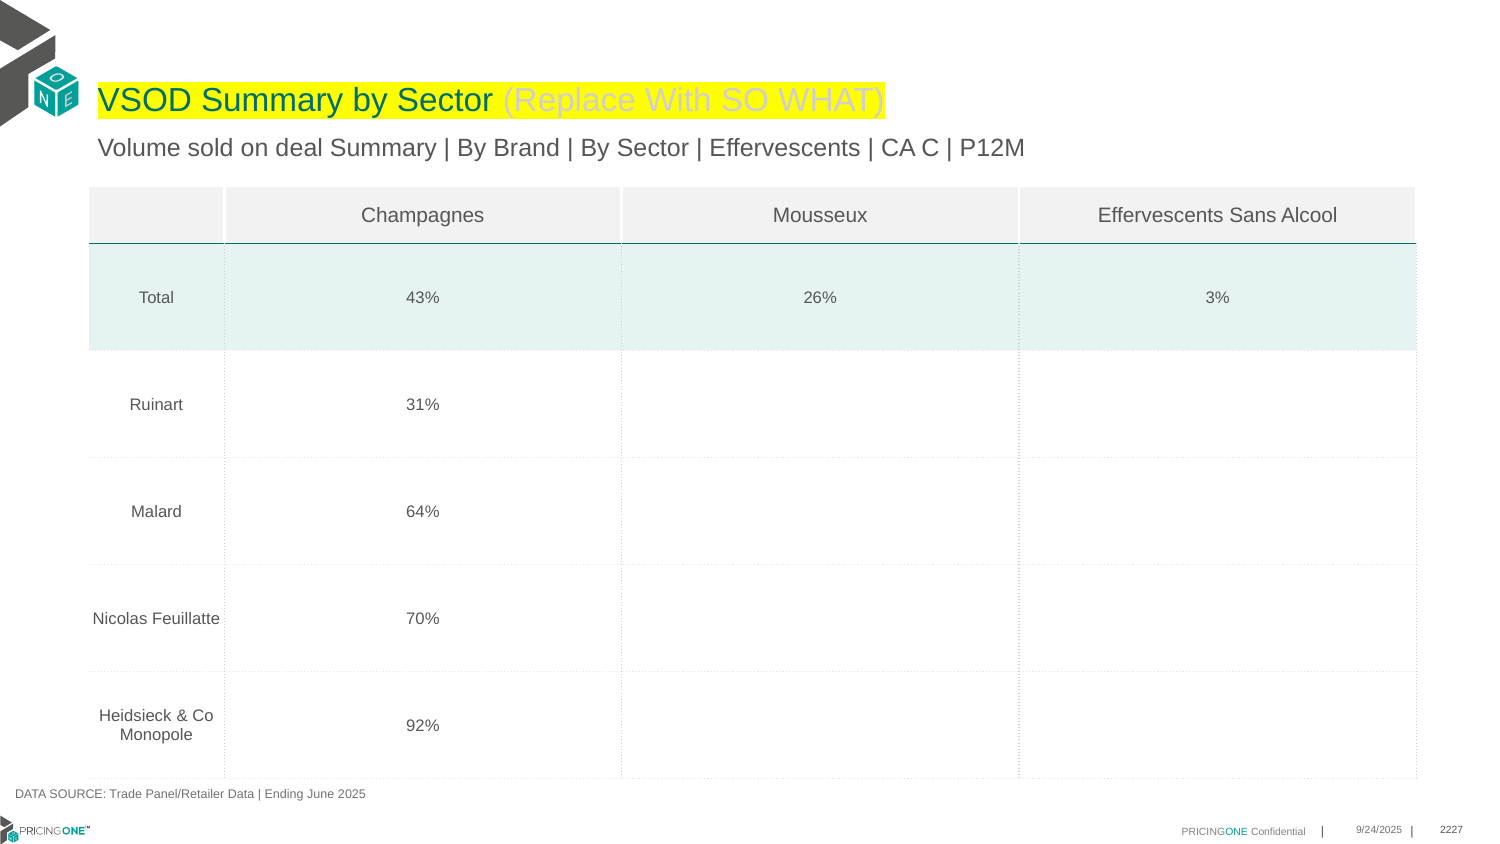

# VSOD Summary by Sector (Replace With SO WHAT)
Volume sold on deal Summary | By Brand | By Sector | Effervescents | CA C | P12M
|  | Champagnes | Mousseux | Effervescents Sans Alcool |
| --- | --- | --- | --- |
| Total | 43% | 26% | 3% |
| Ruinart | 31% |  |  |
| Malard | 64% |  |  |
| Nicolas Feuillatte | 70% |  |  |
| Heidsieck & Co Monopole | 92% |  |  |
DATA SOURCE: Trade Panel/Retailer Data | Ending June 2025

9/24/2025
2227